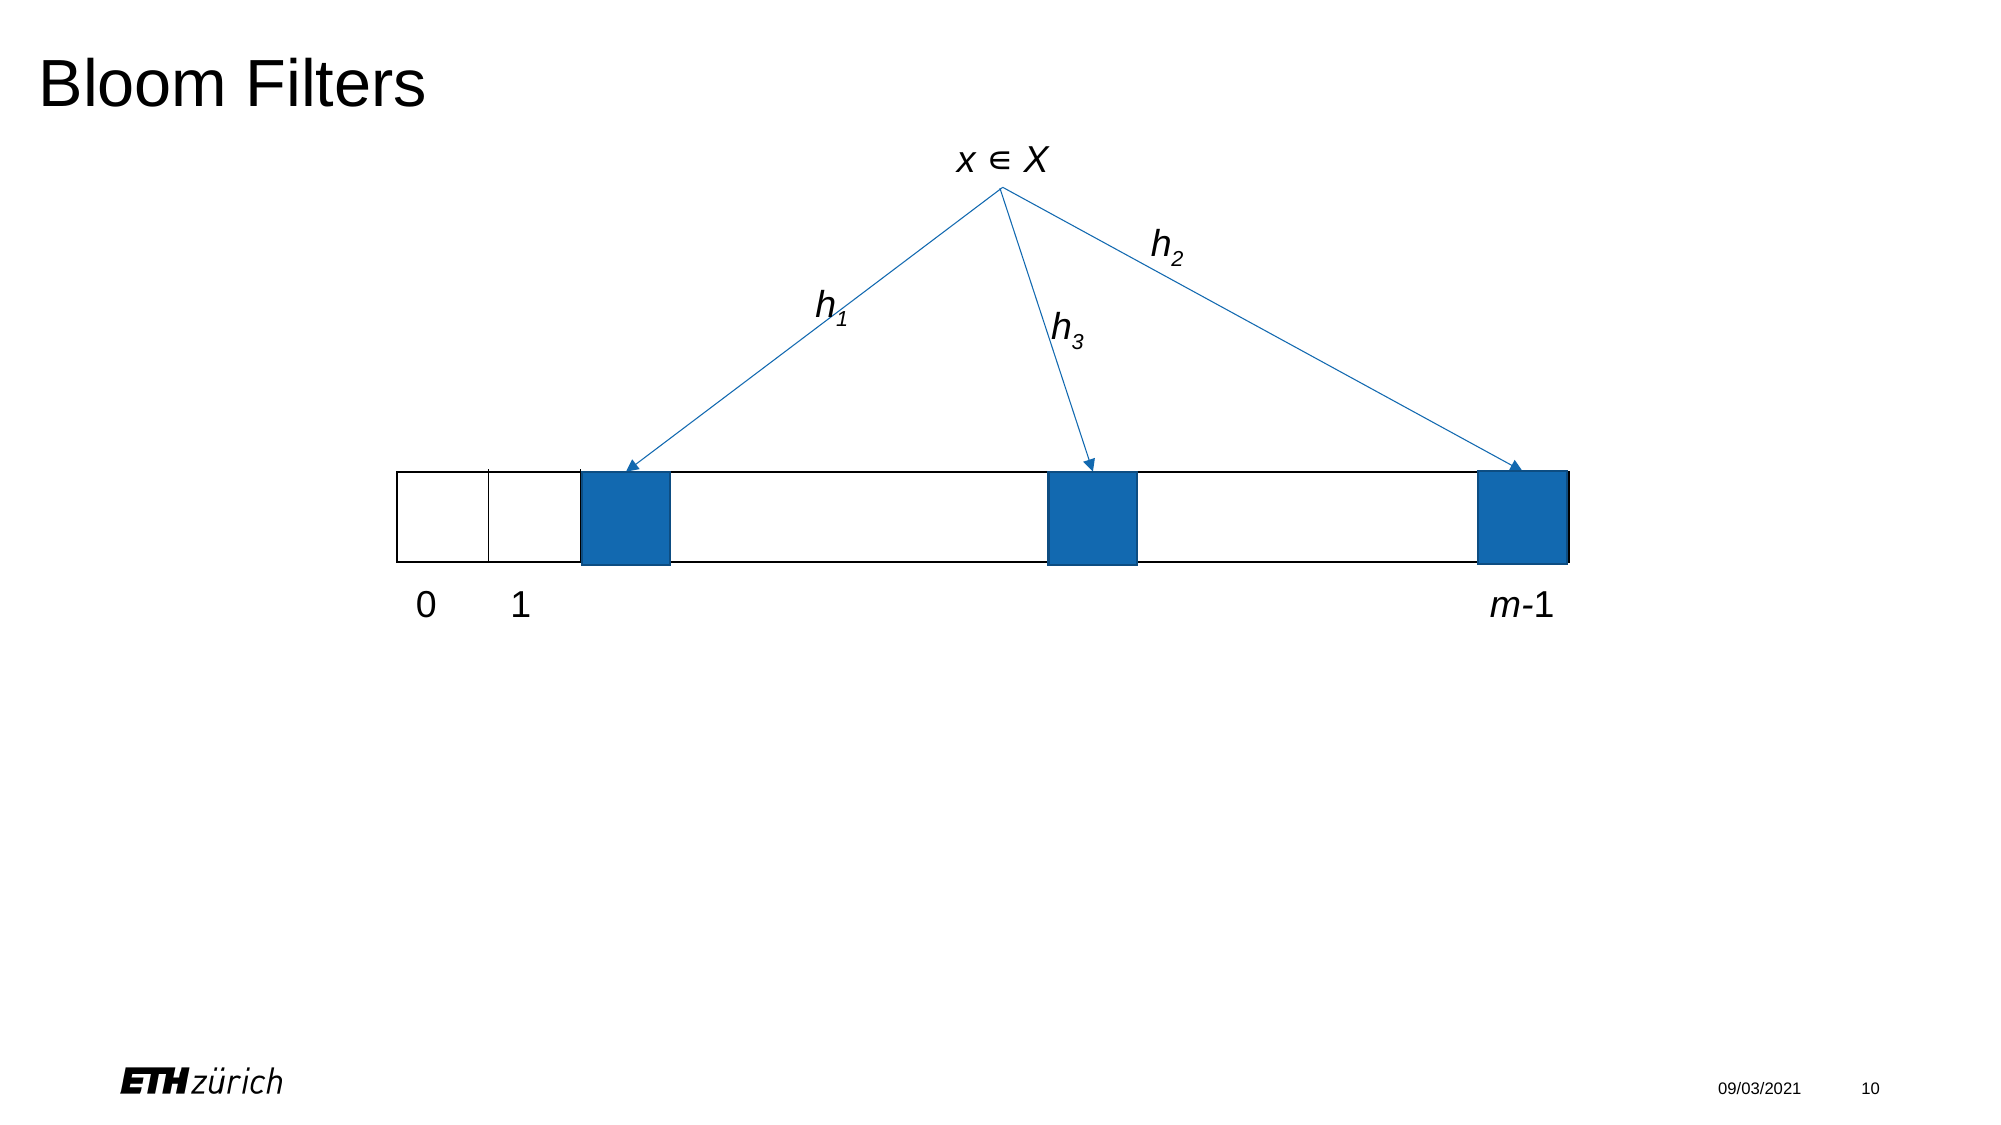

# Bloom Filters
x ∊ X
h2
h1
h3

1
0
m-1

09/03/2021
10